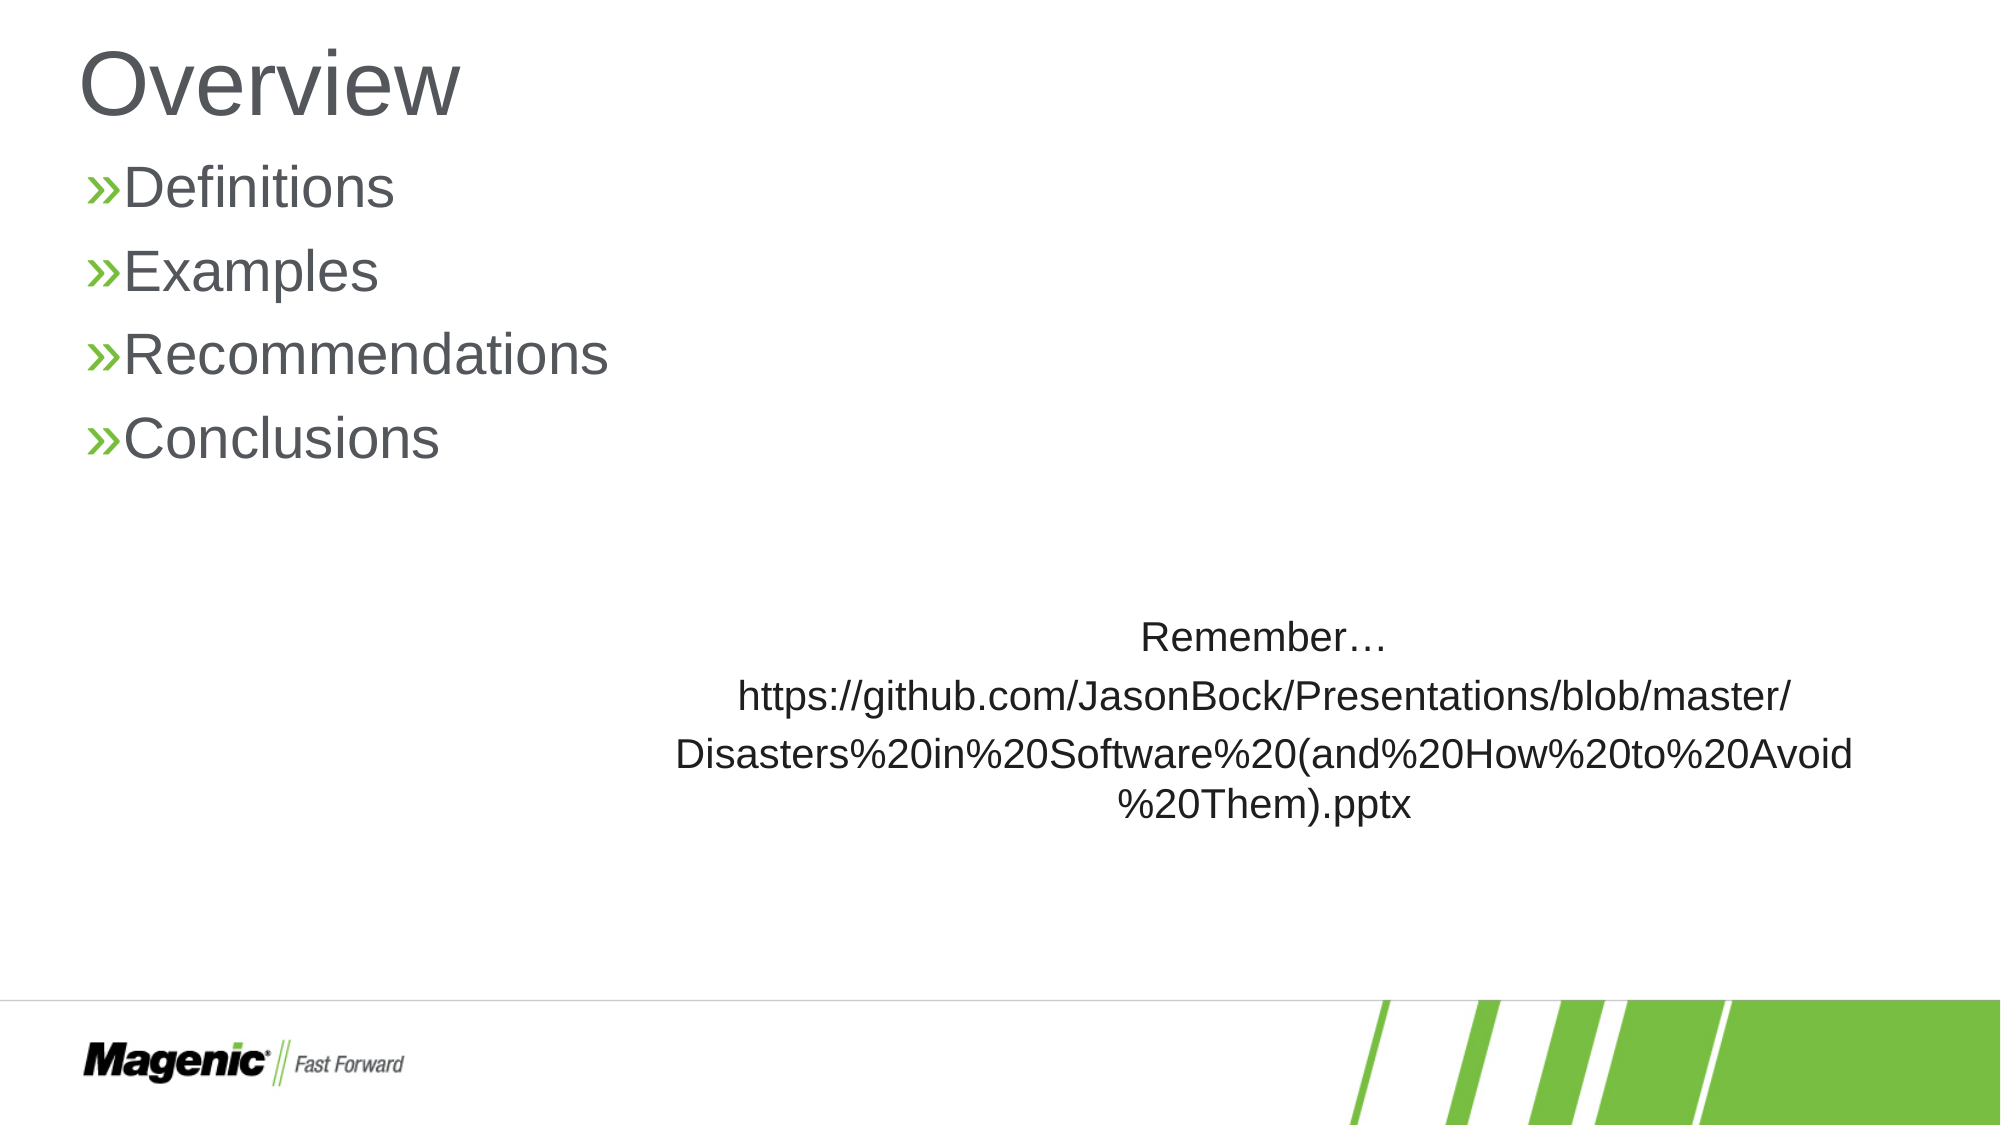

# Overview
Definitions
Examples
Recommendations
Conclusions

Remember…
https://github.com/JasonBock/Presentations/blob/master/
Disasters%20in%20Software%20(and%20How%20to%20Avoid%20Them).pptx